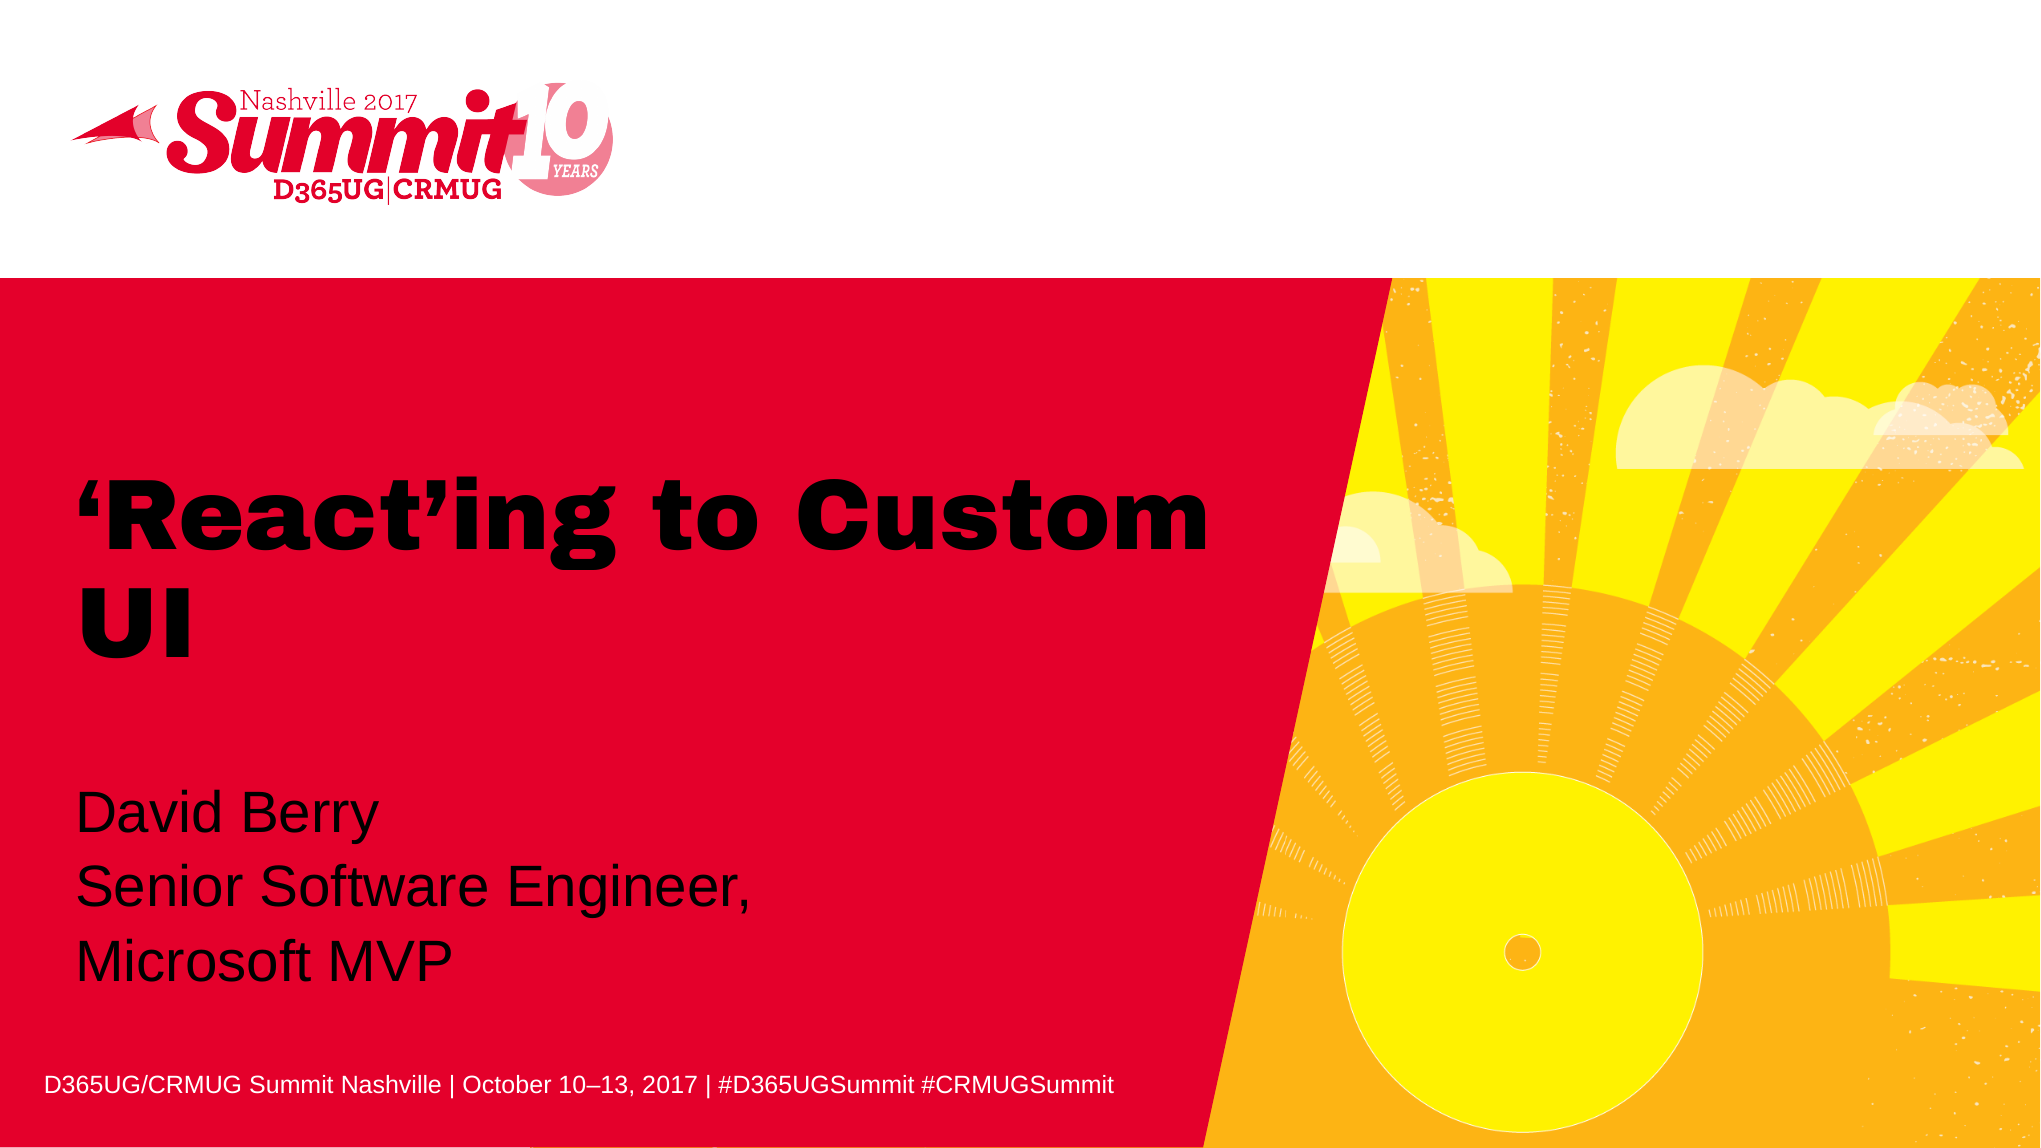

‘React’ing to Custom UI
David Berry
Senior Software Engineer,
Microsoft MVP